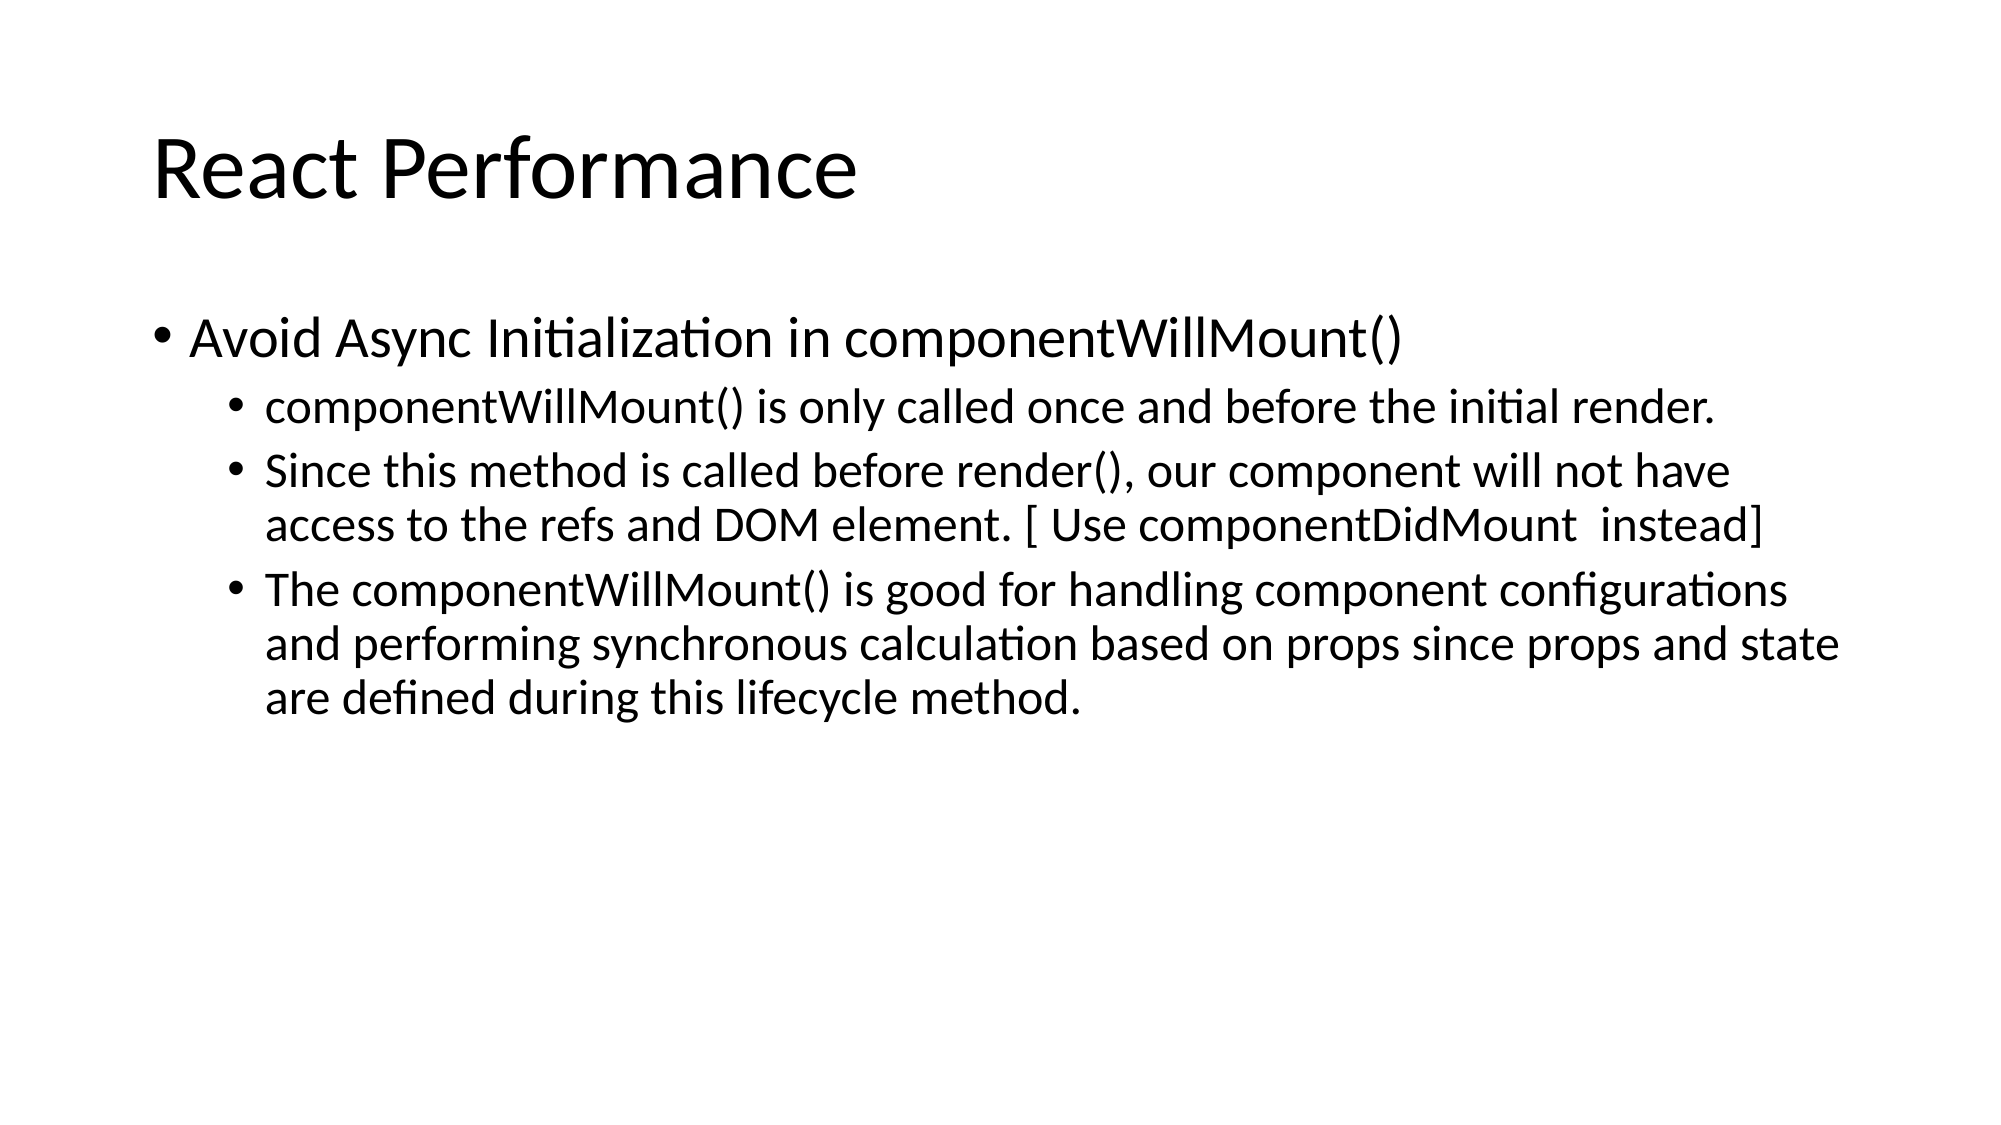

# React Performance
Avoid Async Initialization in componentWillMount()
componentWillMount() is only called once and before the initial render.
Since this method is called before render(), our component will not have access to the refs and DOM element. [ Use componentDidMount  instead]
The componentWillMount() is good for handling component configurations and performing synchronous calculation based on props since props and state are defined during this lifecycle method.